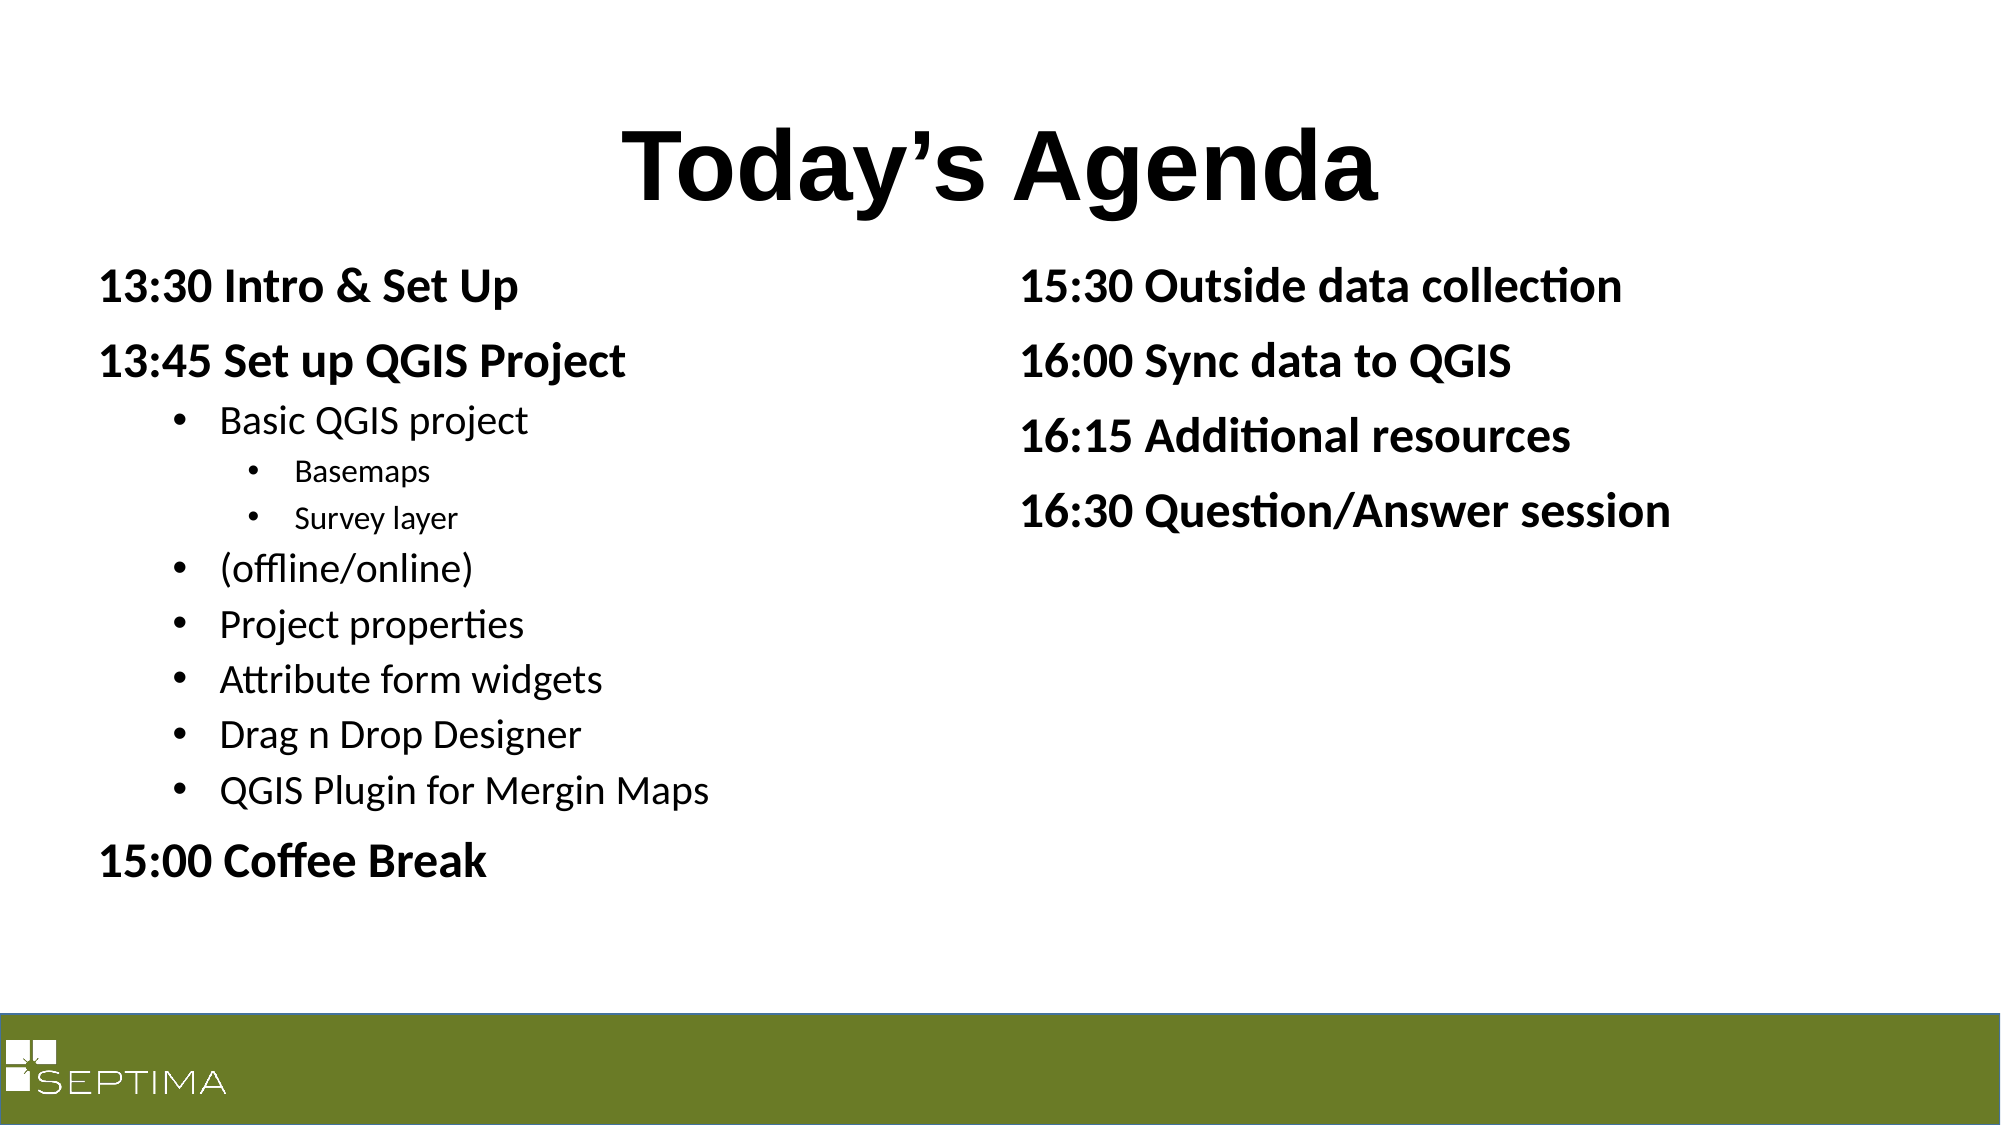

# Today’s Agenda
13:30 Intro & Set Up
13:45 Set up QGIS Project
Basic QGIS project
Basemaps
Survey layer
(offline/online)
Project properties
Attribute form widgets
Drag n Drop Designer
QGIS Plugin for Mergin Maps
15:00 Coffee Break

15:30 Outside data collection
16:00 Sync data to QGIS
16:15 Additional resources
16:30 Question/Answer session